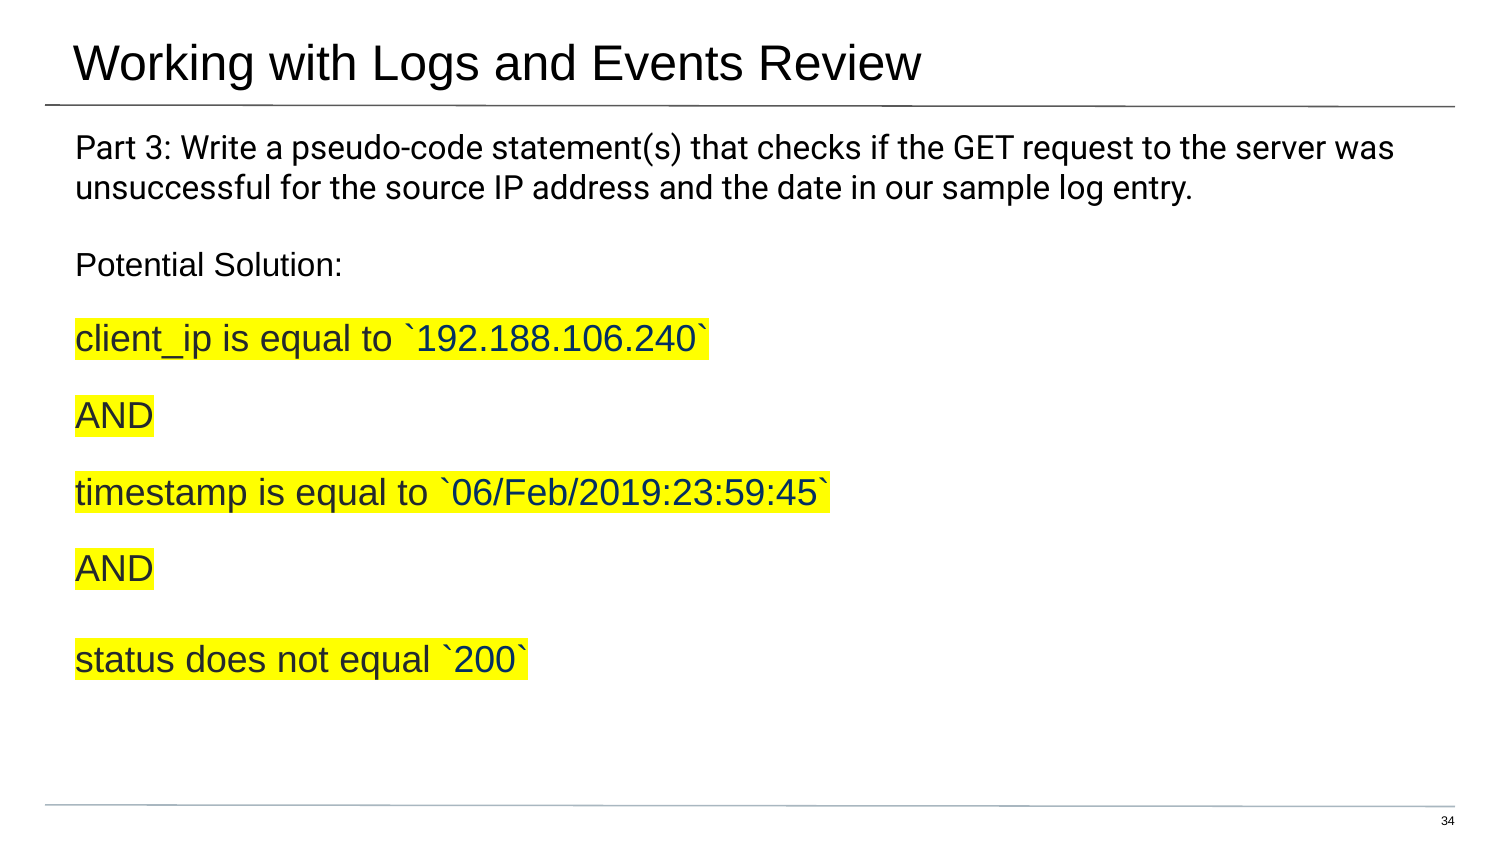

# Working with Logs and Events Review
Part 3: Write a pseudo-code statement(s) that checks if the GET request to the server was unsuccessful for the source IP address and the date in our sample log entry.

Potential Solution:
client_ip is equal to `192.188.106.240`
AND
timestamp is equal to `06/Feb/2019:23:59:45`
AND
status does not equal `200`

34